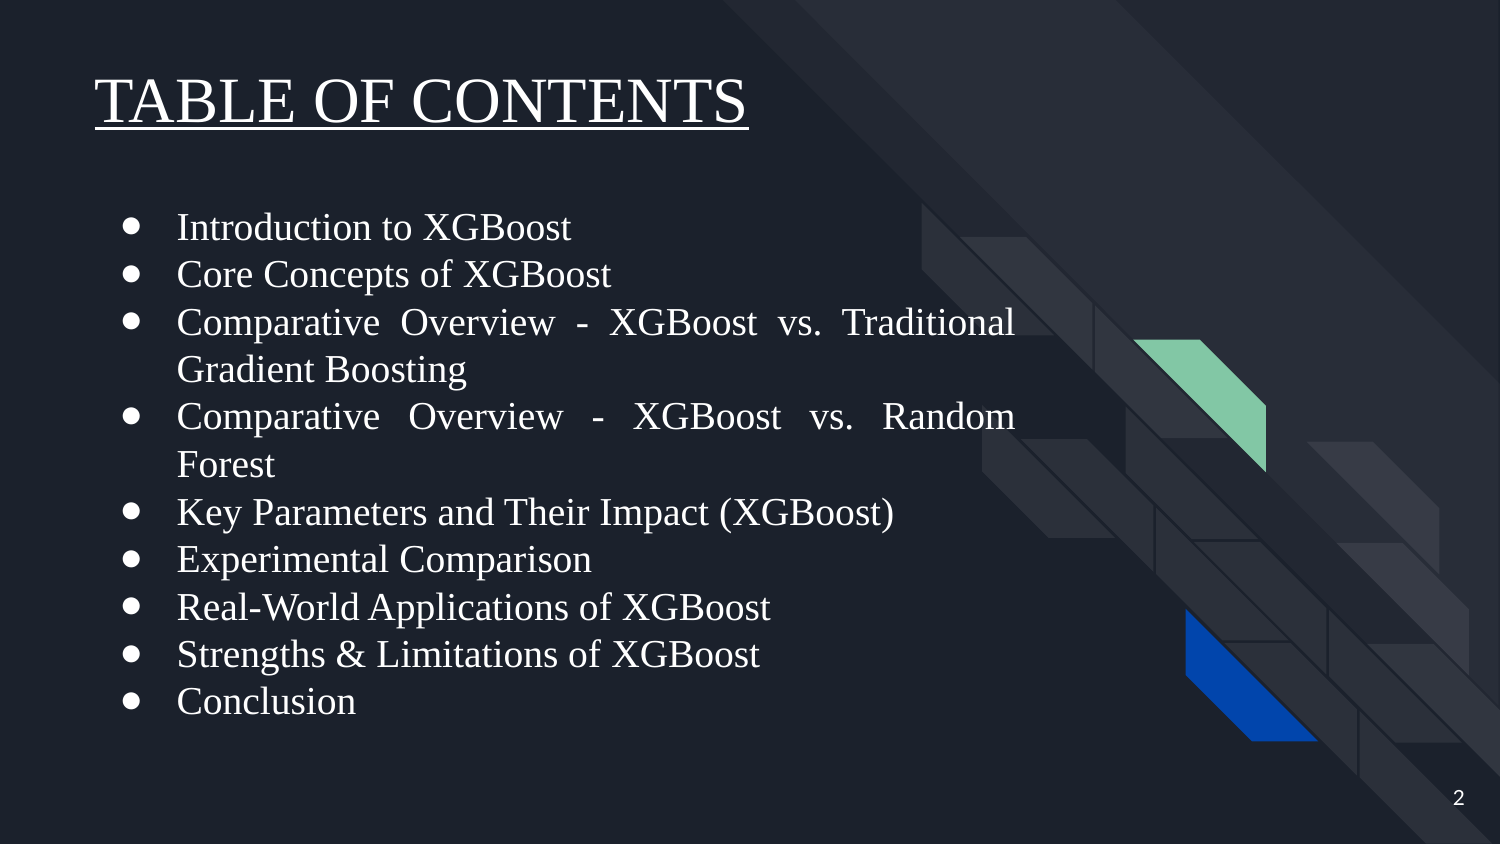

TABLE OF CONTENTS
Introduction to XGBoost
Core Concepts of XGBoost
Comparative Overview - XGBoost vs. Traditional Gradient Boosting
Comparative Overview - XGBoost vs. Random Forest
Key Parameters and Their Impact (XGBoost)
Experimental Comparison
Real-World Applications of XGBoost
Strengths & Limitations of XGBoost
Conclusion

2